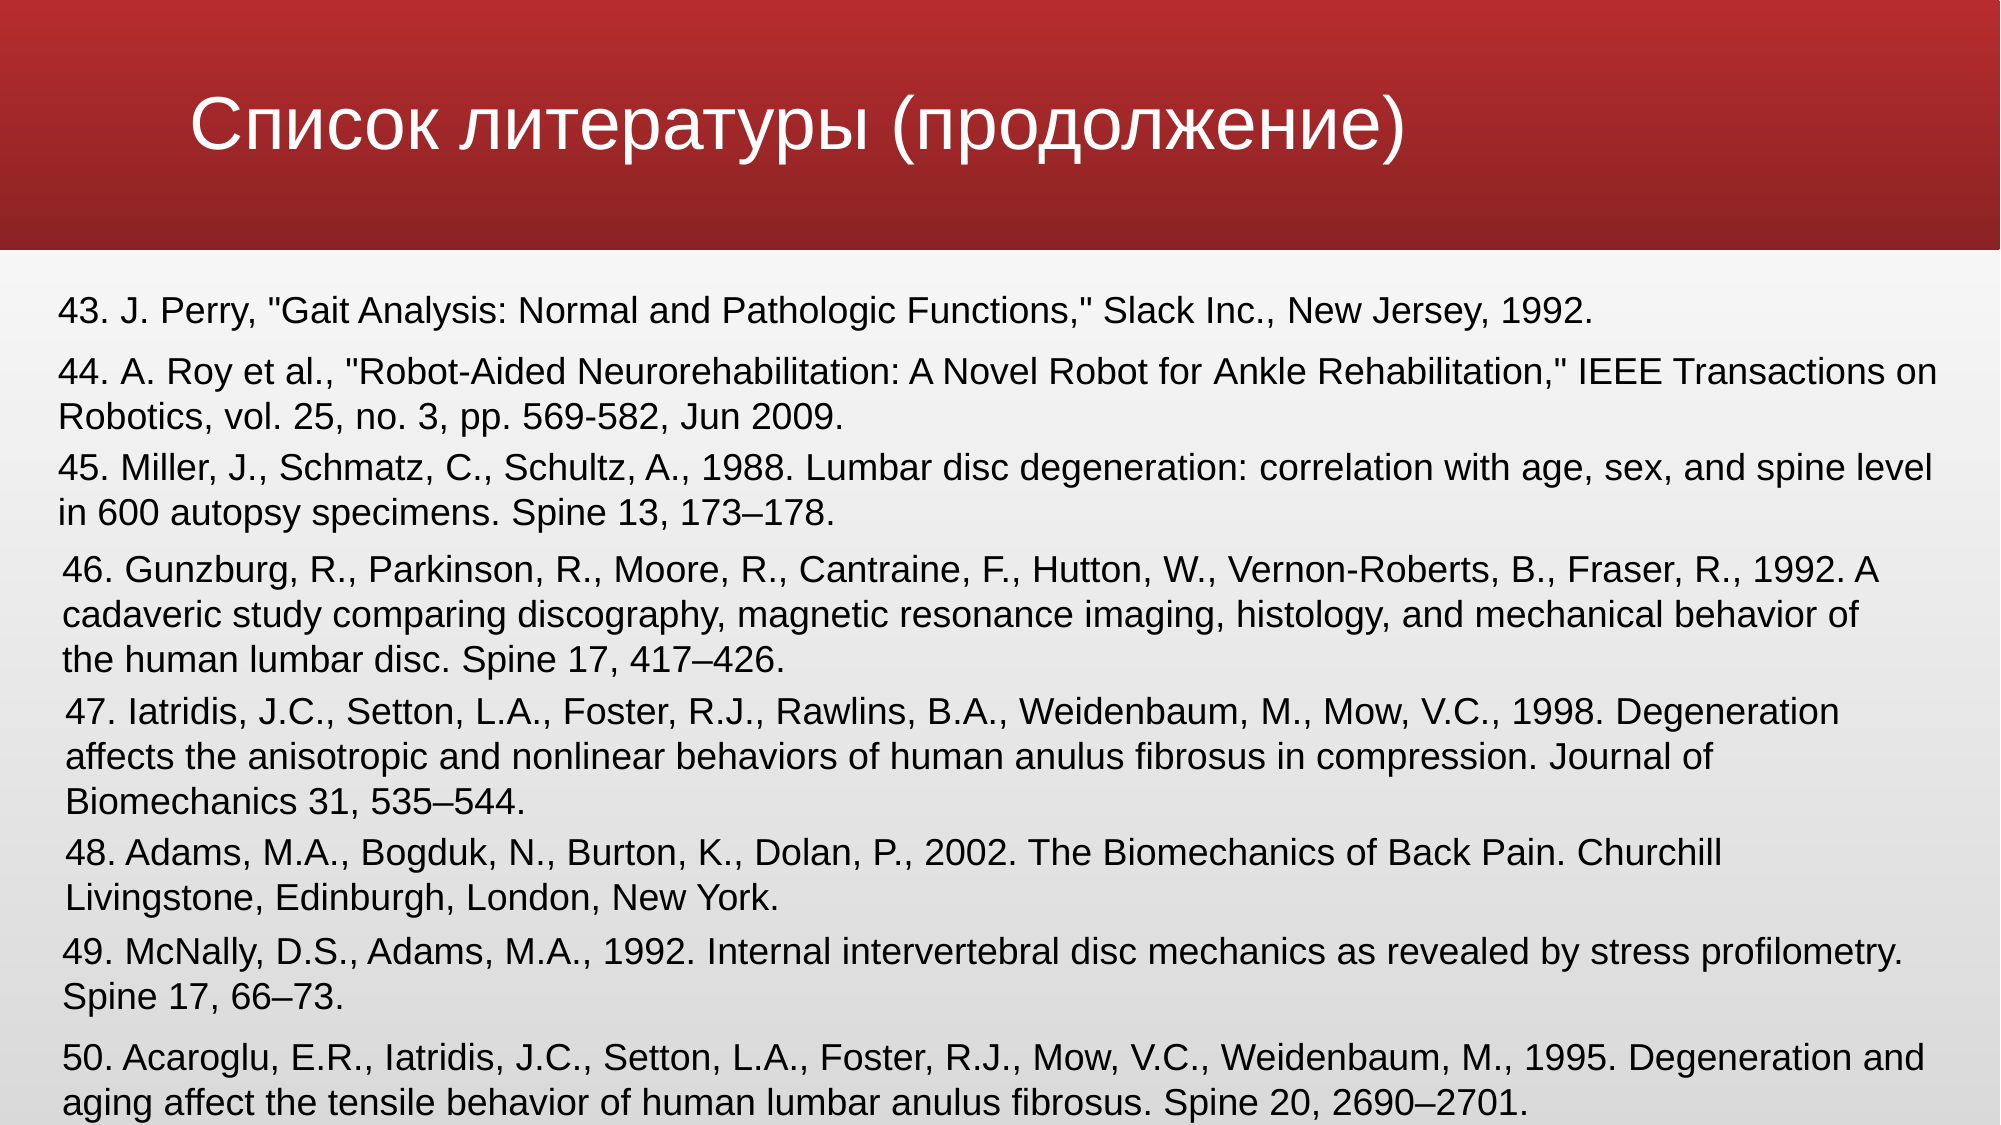

# Список литературы (продолжение)
43. J. Perry, "Gait Analysis: Normal and Pathologic Functions," Slack Inc., New Jersey, 1992.
44. A. Roy et al., "Robot-Aided Neurorehabilitation: A Novel Robot for Ankle Rehabilitation," IEEE Transactions on Robotics, vol. 25, no. 3, pp. 569-582, Jun 2009.
45. Miller, J., Schmatz, C., Schultz, A., 1988. Lumbar disc degeneration: correlation with age, sex, and spine level in 600 autopsy specimens. Spine 13, 173–178.
46. Gunzburg, R., Parkinson, R., Moore, R., Cantraine, F., Hutton, W., Vernon-Roberts, B., Fraser, R., 1992. A cadaveric study comparing discography, magnetic resonance imaging, histology, and mechanical behavior of the human lumbar disc. Spine 17, 417–426.
47. Iatridis, J.C., Setton, L.A., Foster, R.J., Rawlins, B.A., Weidenbaum, M., Mow, V.C., 1998. Degeneration affects the anisotropic and nonlinear behaviors of human anulus fibrosus in compression. Journal of Biomechanics 31, 535–544.
48. Adams, M.A., Bogduk, N., Burton, K., Dolan, P., 2002. The Biomechanics of Back Pain. Churchill Livingstone, Edinburgh, London, New York.
49. McNally, D.S., Adams, M.A., 1992. Internal intervertebral disc mechanics as revealed by stress profilometry. Spine 17, 66–73.
50. Acaroglu, E.R., Iatridis, J.C., Setton, L.A., Foster, R.J., Mow, V.C., Weidenbaum, M., 1995. Degeneration and aging affect the tensile behavior of human lumbar anulus fibrosus. Spine 20, 2690–2701.